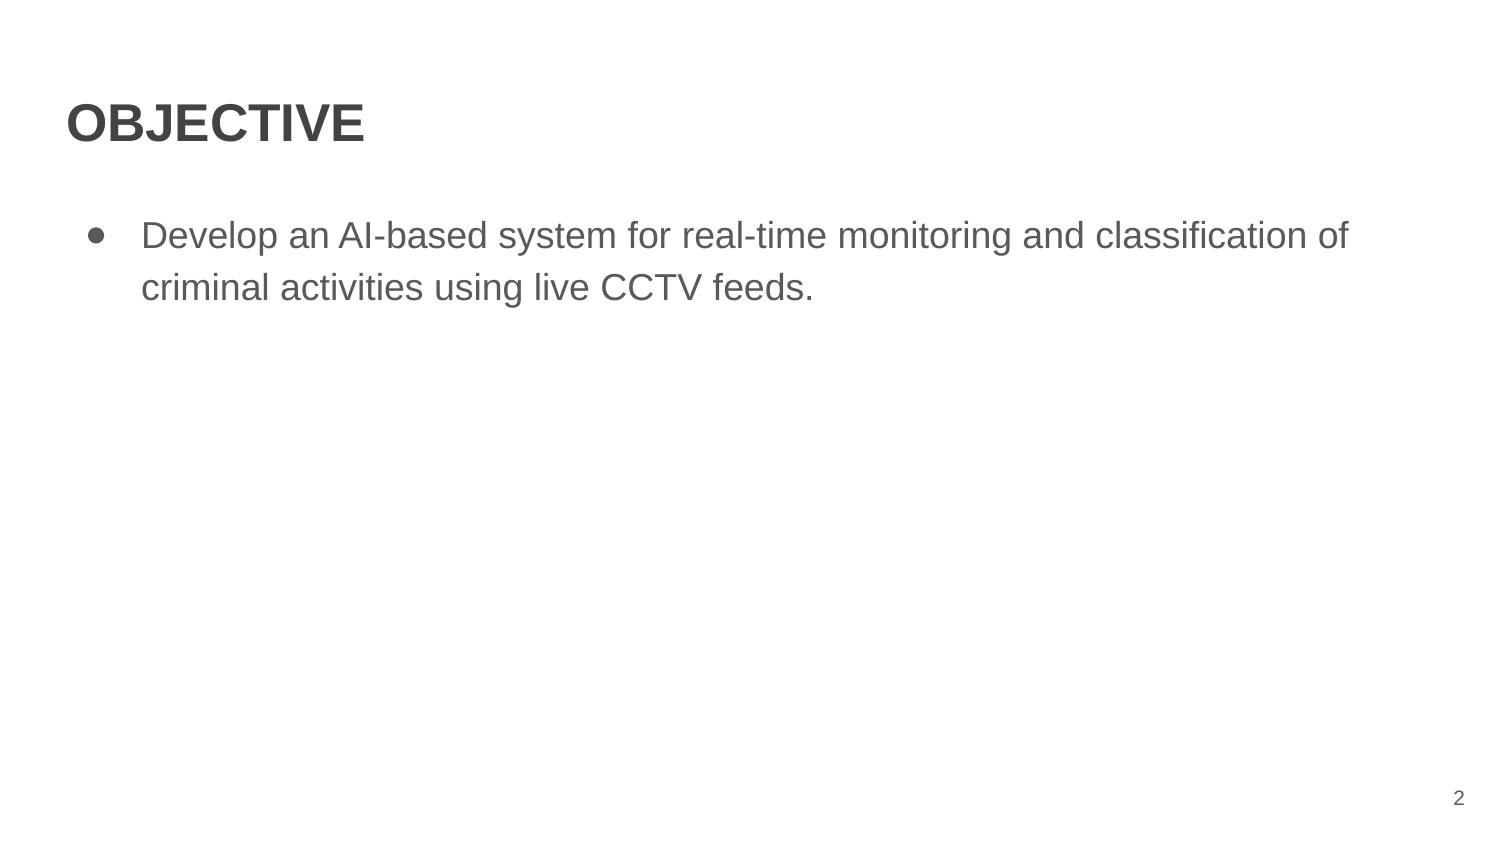

# OBJECTIVE
Develop an AI-based system for real-time monitoring and classification of criminal activities using live CCTV feeds.
2